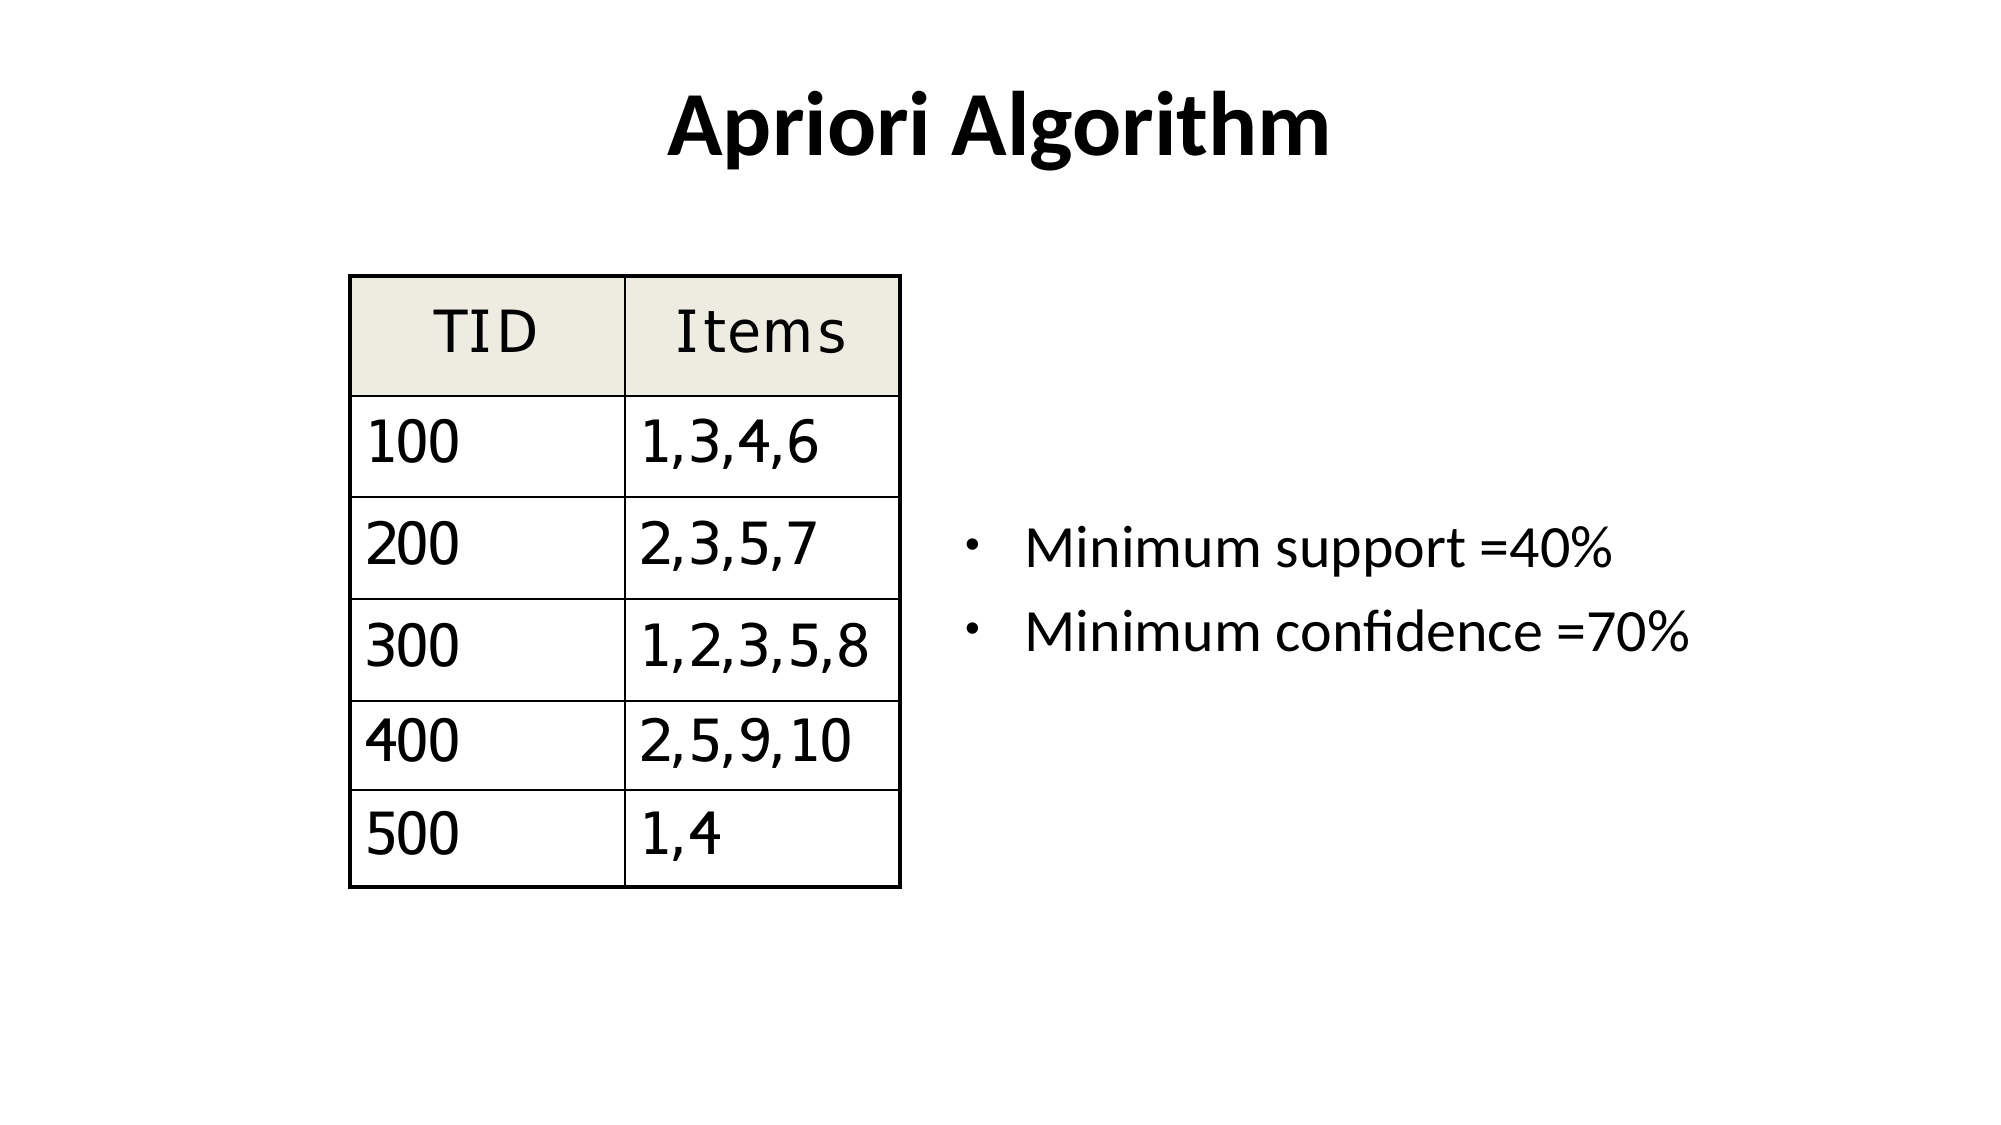

# Apriori Algorithm
| TID | Items |
| --- | --- |
| 100 | 1,3,4,6 |
| 200 | 2,3,5,7 |
| 300 | 1,2,3,5,8 |
| 400 | 2,5,9,10 |
| 500 | 1,4 |
Minimum support =40%
Minimum confidence =70%